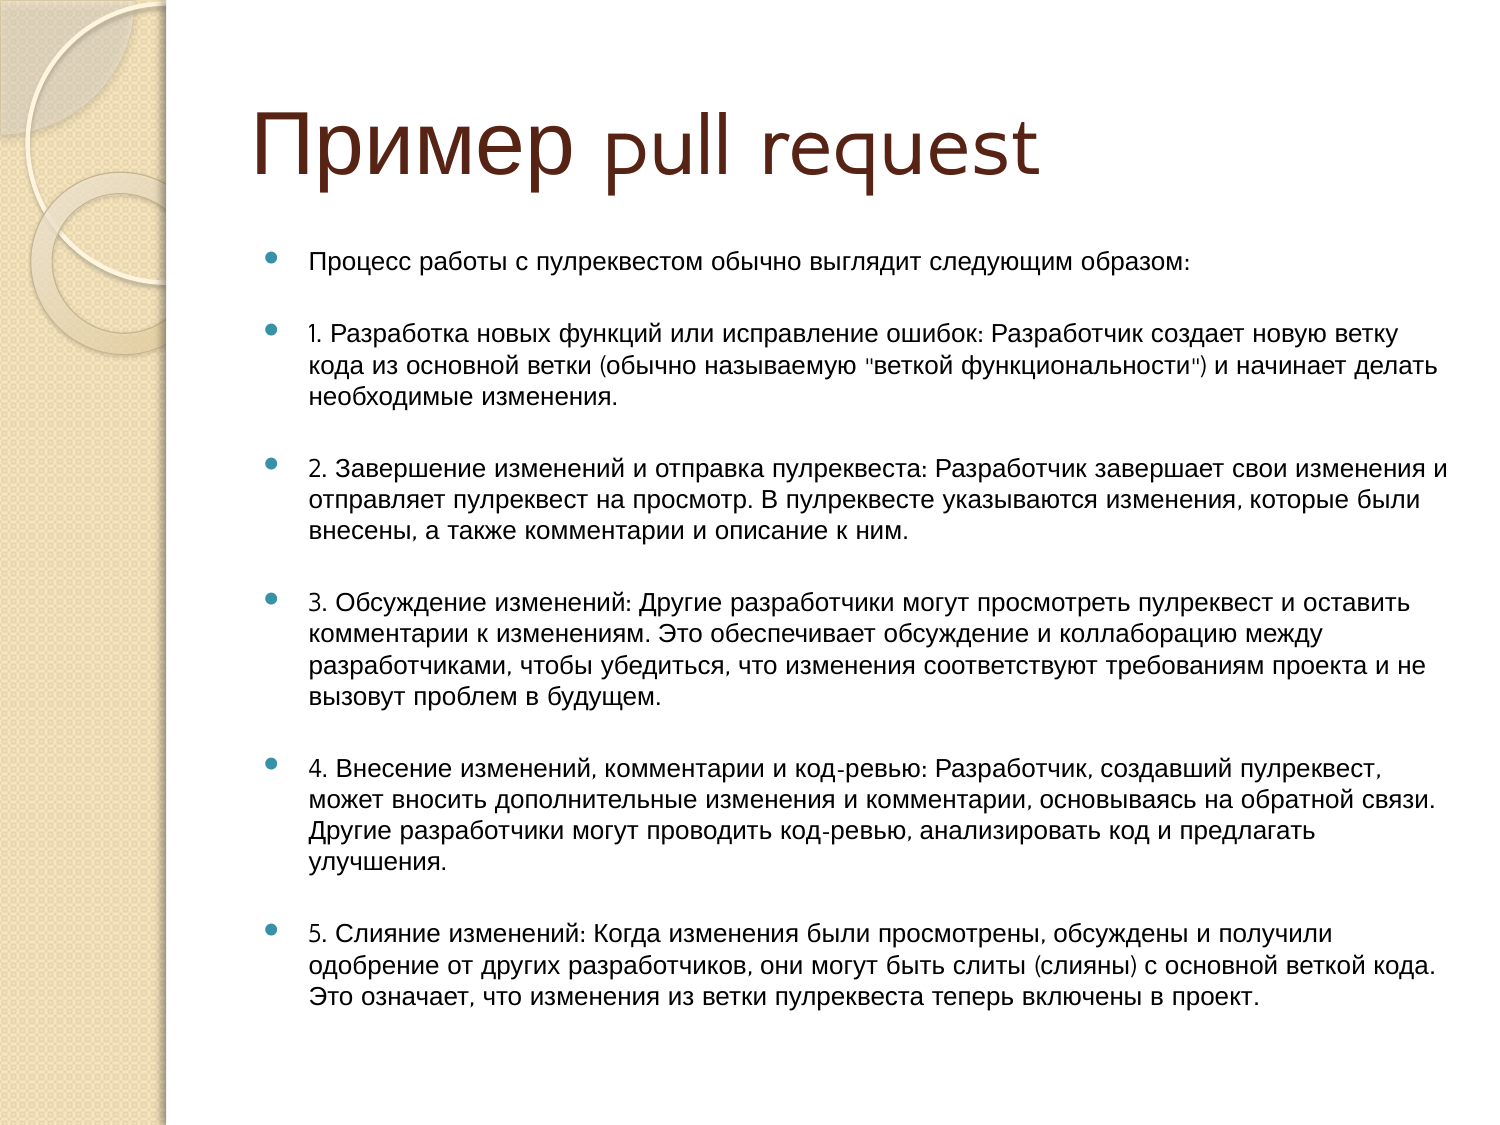

# Пример pull request
Процесс работы с пулреквестом обычно выглядит следующим образом:

1. Разработка новых функций или исправление ошибок: Разработчик создает новую ветку кода из основной ветки (обычно называемую "веткой функциональности") и начинает делать необходимые изменения.

2. Завершение изменений и отправка пулреквеста: Разработчик завершает свои изменения и отправляет пулреквест на просмотр. В пулреквесте указываются изменения, которые были внесены, а также комментарии и описание к ним.

3. Обсуждение изменений: Другие разработчики могут просмотреть пулреквест и оставить комментарии к изменениям. Это обеспечивает обсуждение и коллаборацию между разработчиками, чтобы убедиться, что изменения соответствуют требованиям проекта и не вызовут проблем в будущем.

4. Внесение изменений, комментарии и код-ревью: Разработчик, создавший пулреквест, может вносить дополнительные изменения и комментарии, основываясь на обратной связи. Другие разработчики могут проводить код-ревью, анализировать код и предлагать улучшения.

5. Слияние изменений: Когда изменения были просмотрены, обсуждены и получили одобрение от других разработчиков, они могут быть слиты (слияны) с основной веткой кода. Это означает, что изменения из ветки пулреквеста теперь включены в проект.